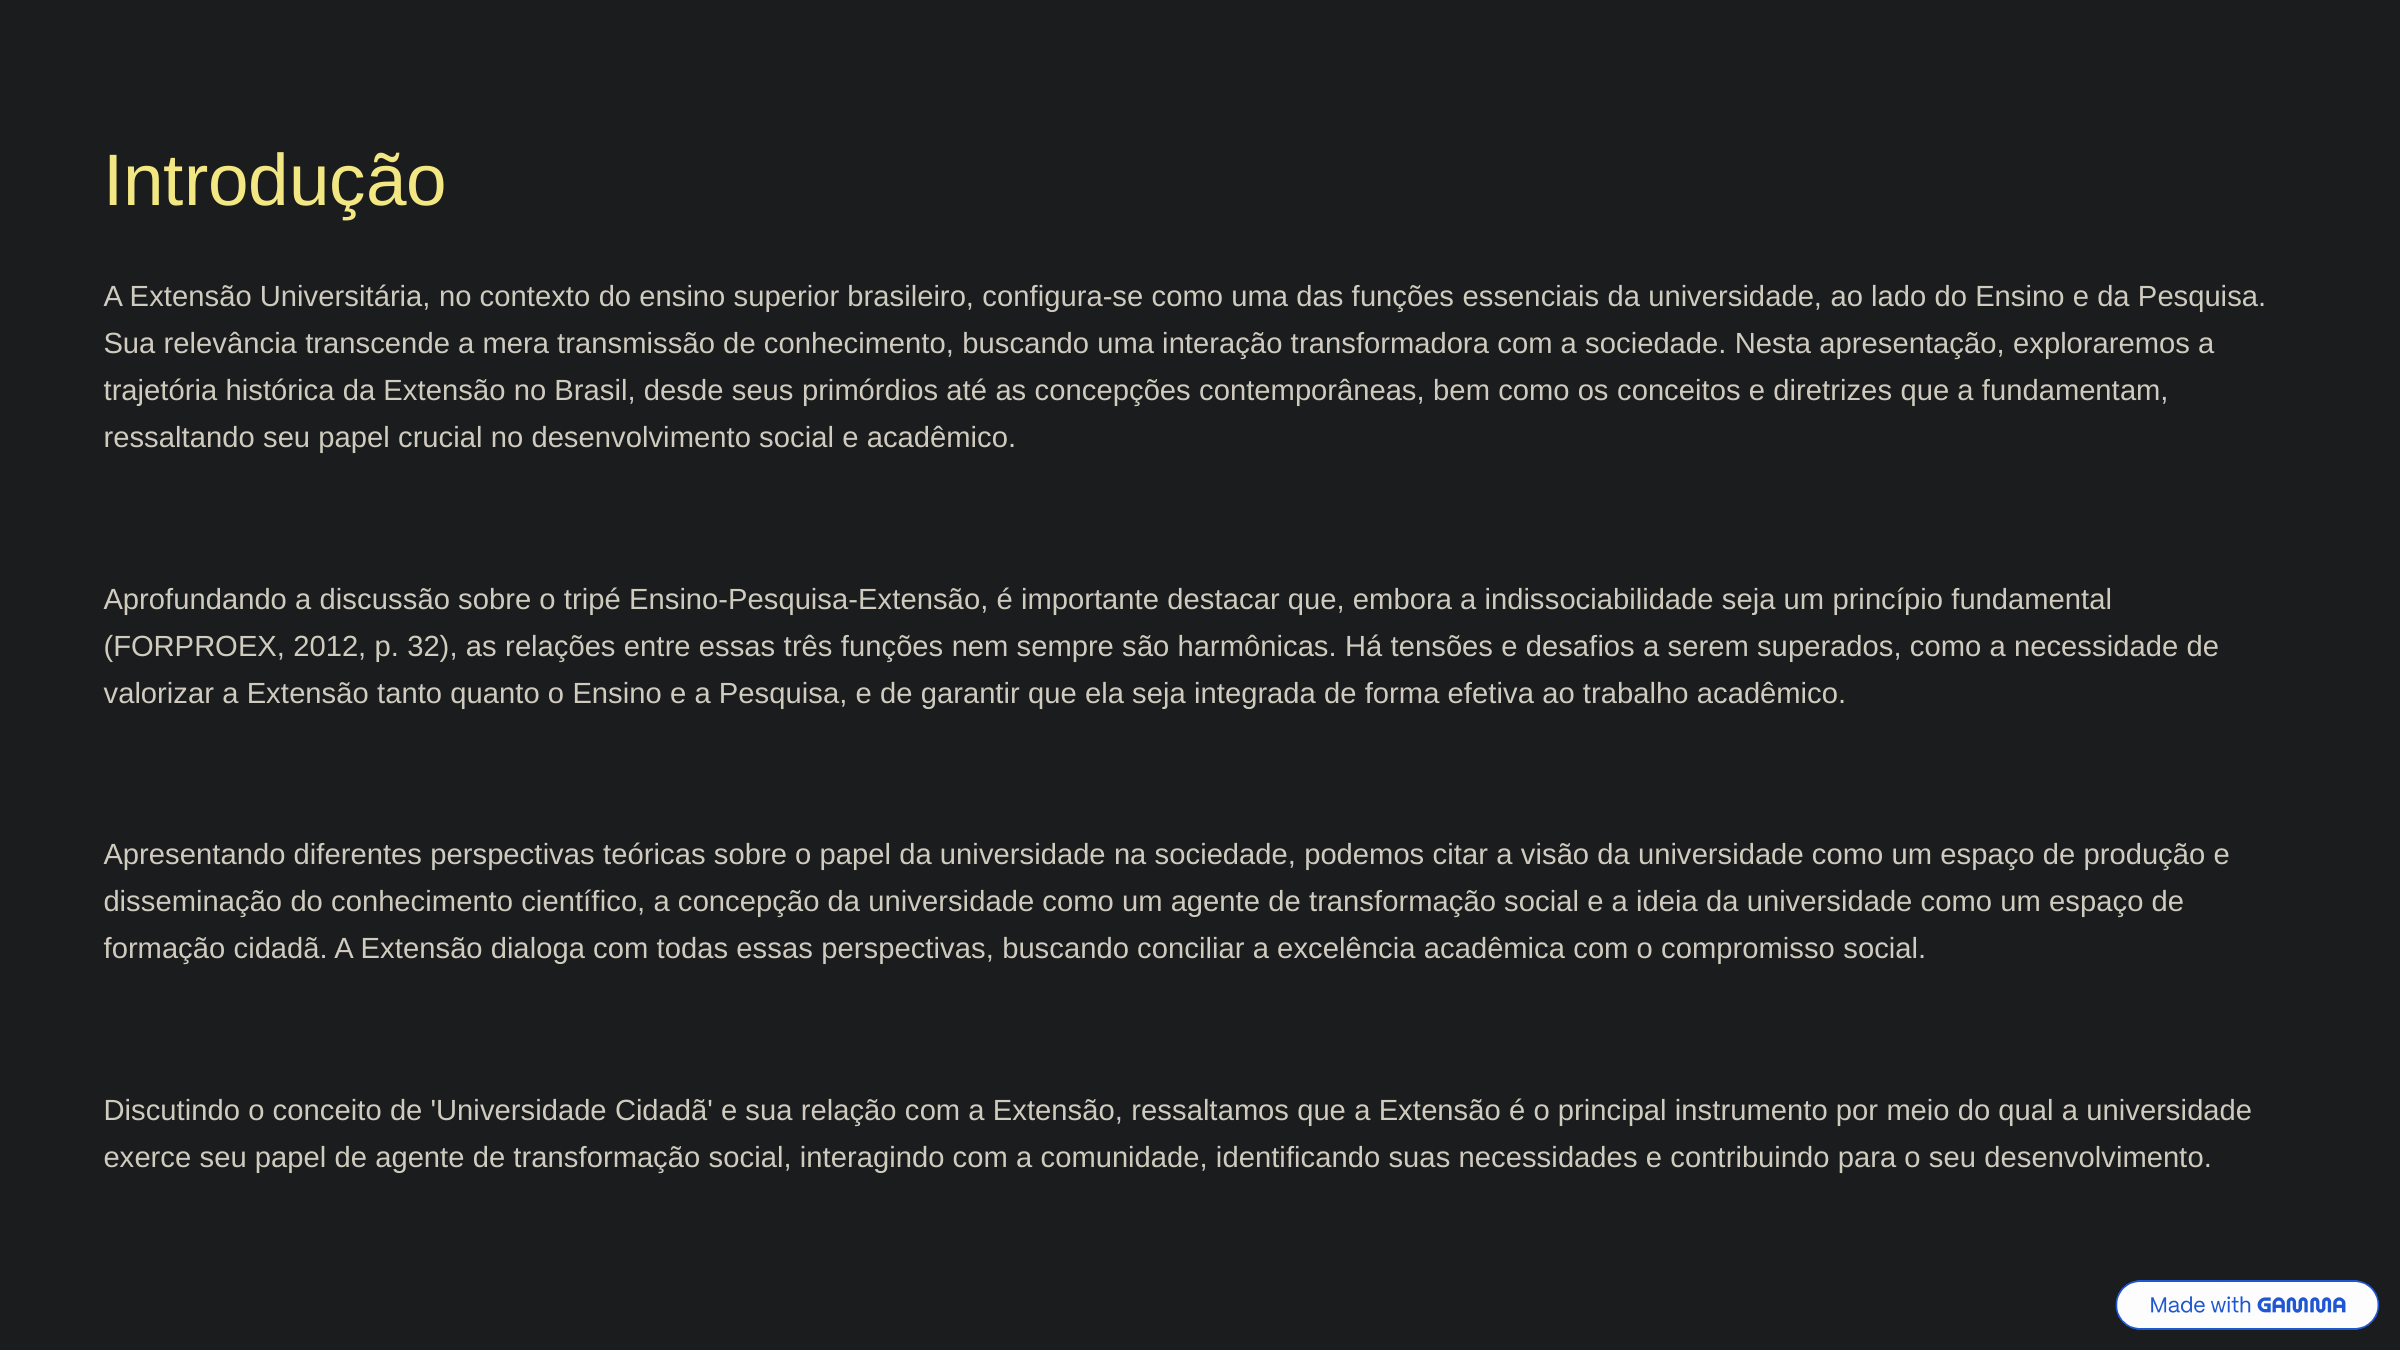

Introdução
A Extensão Universitária, no contexto do ensino superior brasileiro, configura-se como uma das funções essenciais da universidade, ao lado do Ensino e da Pesquisa. Sua relevância transcende a mera transmissão de conhecimento, buscando uma interação transformadora com a sociedade. Nesta apresentação, exploraremos a trajetória histórica da Extensão no Brasil, desde seus primórdios até as concepções contemporâneas, bem como os conceitos e diretrizes que a fundamentam, ressaltando seu papel crucial no desenvolvimento social e acadêmico.

Aprofundando a discussão sobre o tripé Ensino-Pesquisa-Extensão, é importante destacar que, embora a indissociabilidade seja um princípio fundamental (FORPROEX, 2012, p. 32), as relações entre essas três funções nem sempre são harmônicas. Há tensões e desafios a serem superados, como a necessidade de valorizar a Extensão tanto quanto o Ensino e a Pesquisa, e de garantir que ela seja integrada de forma efetiva ao trabalho acadêmico.

Apresentando diferentes perspectivas teóricas sobre o papel da universidade na sociedade, podemos citar a visão da universidade como um espaço de produção e disseminação do conhecimento científico, a concepção da universidade como um agente de transformação social e a ideia da universidade como um espaço de formação cidadã. A Extensão dialoga com todas essas perspectivas, buscando conciliar a excelência acadêmica com o compromisso social.

Discutindo o conceito de 'Universidade Cidadã' e sua relação com a Extensão, ressaltamos que a Extensão é o principal instrumento por meio do qual a universidade exerce seu papel de agente de transformação social, interagindo com a comunidade, identificando suas necessidades e contribuindo para o seu desenvolvimento.